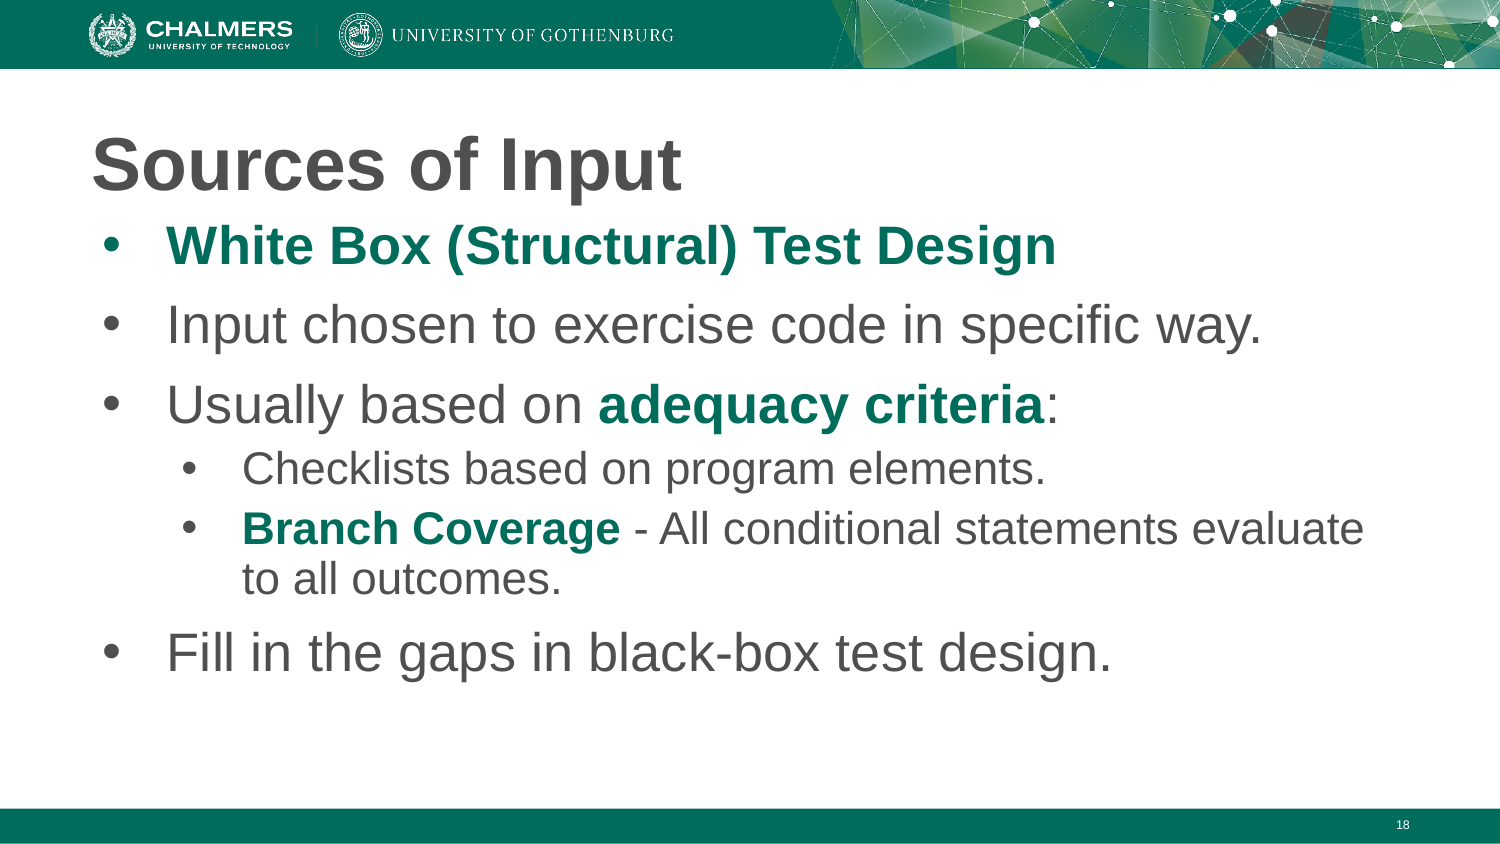

# Sources of Input
White Box (Structural) Test Design
Input chosen to exercise code in specific way.
Usually based on adequacy criteria:
Checklists based on program elements.
Branch Coverage - All conditional statements evaluate to all outcomes.
Fill in the gaps in black-box test design.

18